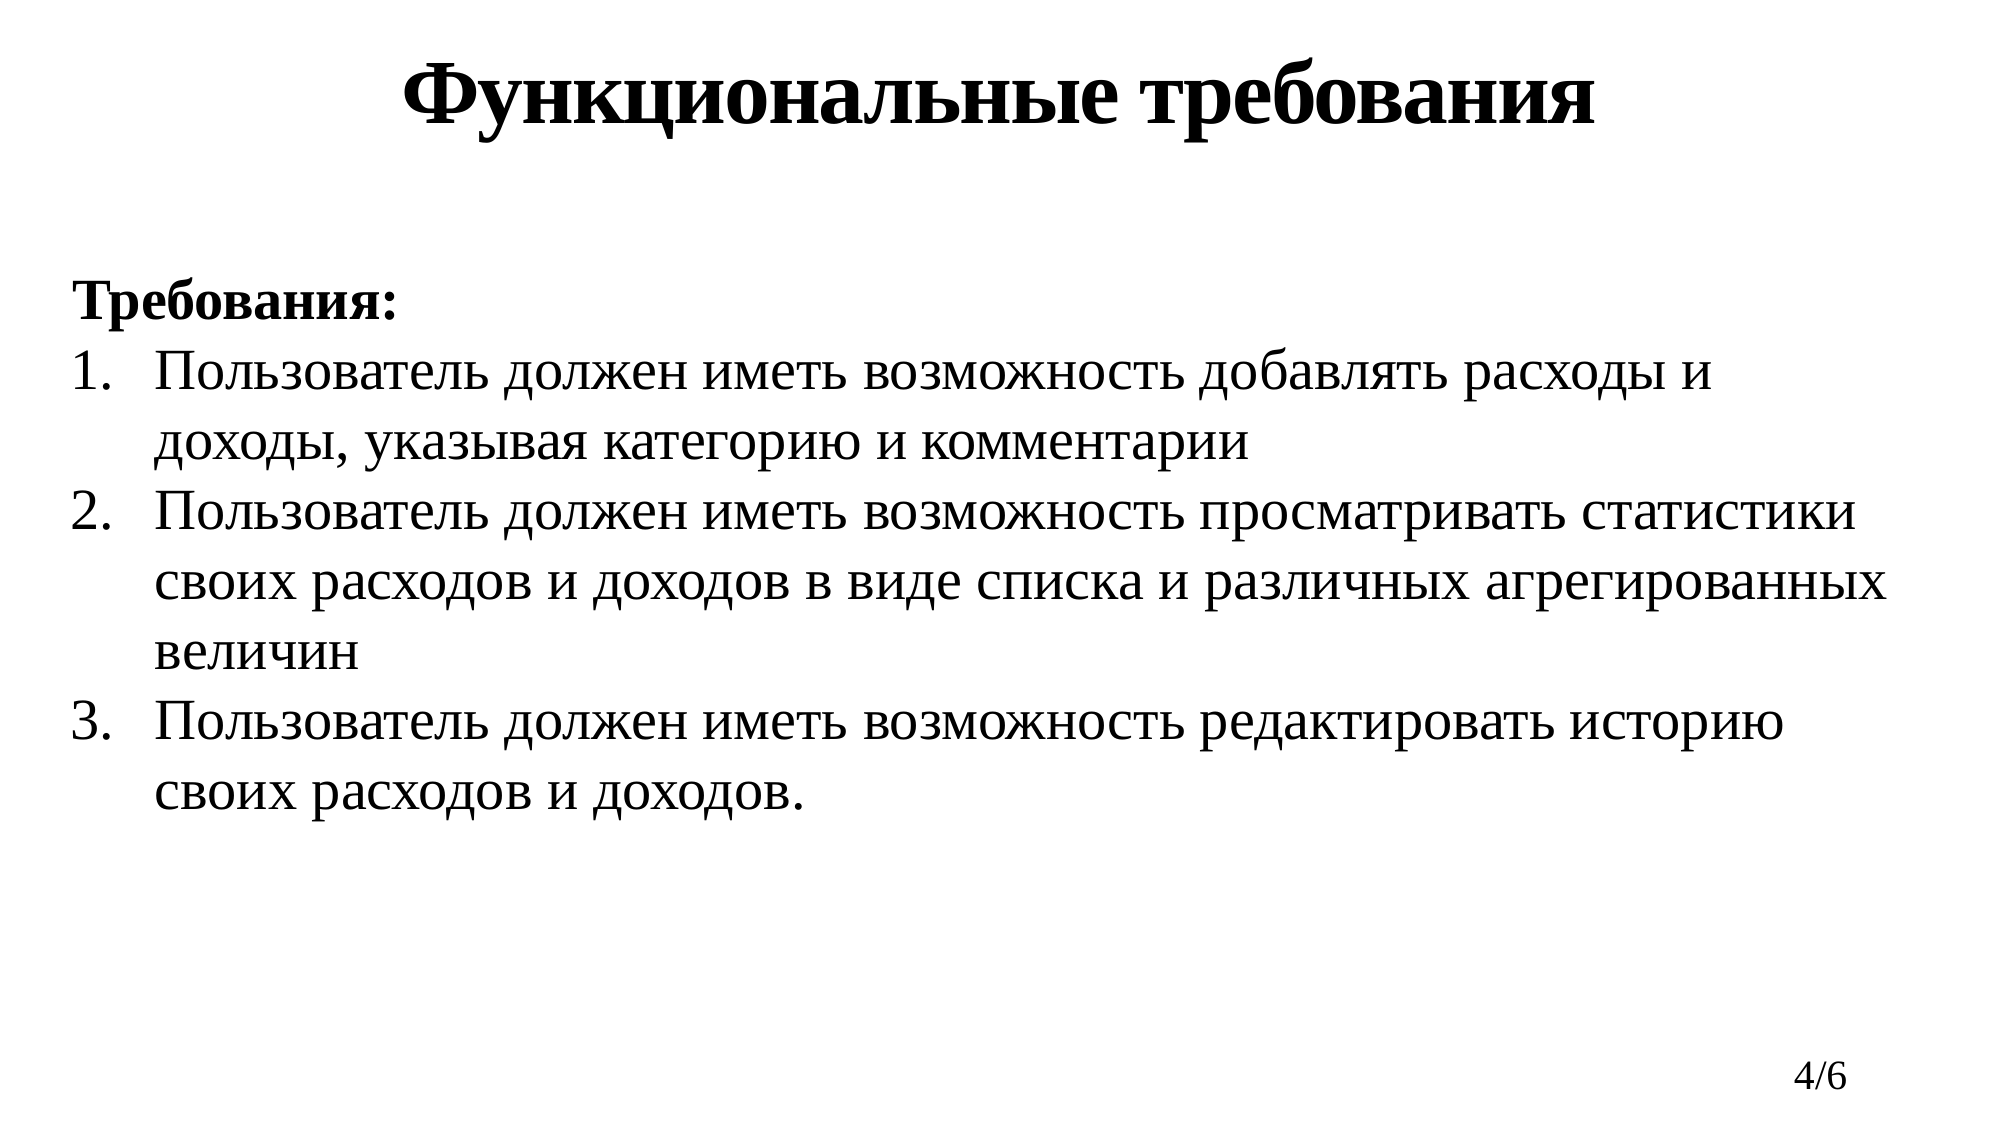

# Функциональные требования
Требования:
Пользователь должен иметь возможность добавлять расходы и доходы, указывая категорию и комментарии
Пользователь должен иметь возможность просматривать статистики своих расходов и доходов в виде списка и различных агрегированных величин
Пользователь должен иметь возможность редактировать историю своих расходов и доходов.
4/6